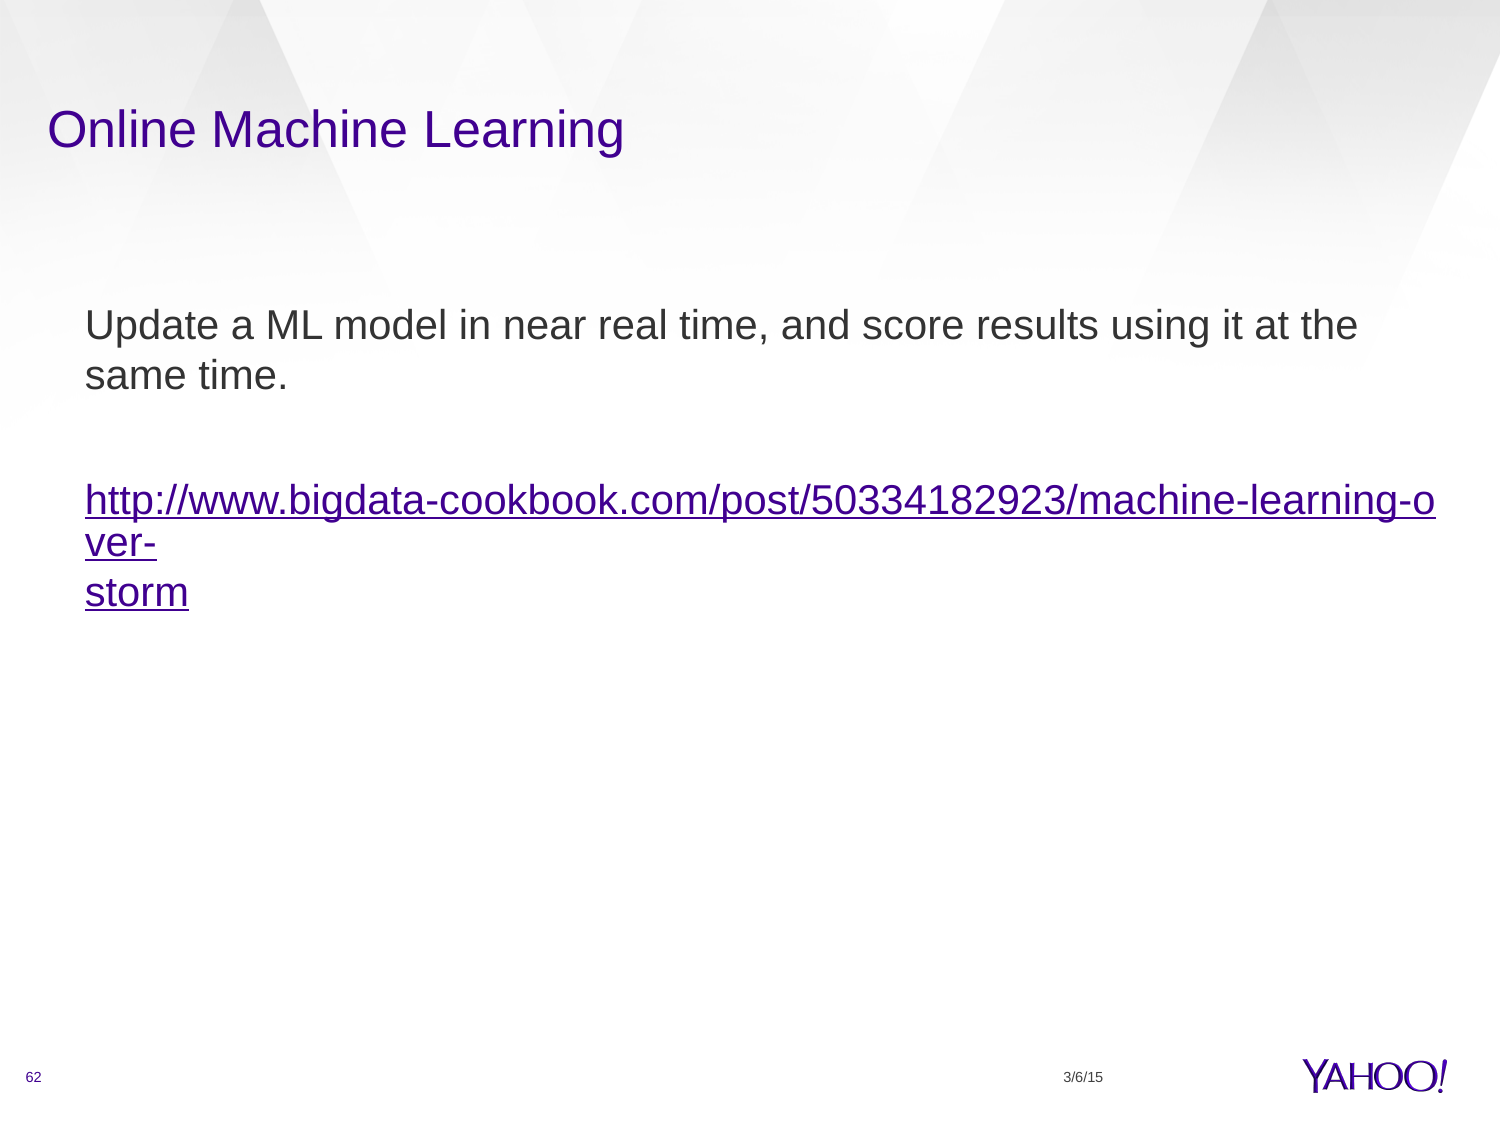

# Online Machine Learning
Update a ML model in near real time, and score results using it at the same time.

http://www.bigdata-cookbook.com/post/50334182923/machine-learning-over-storm

62
3/6/15